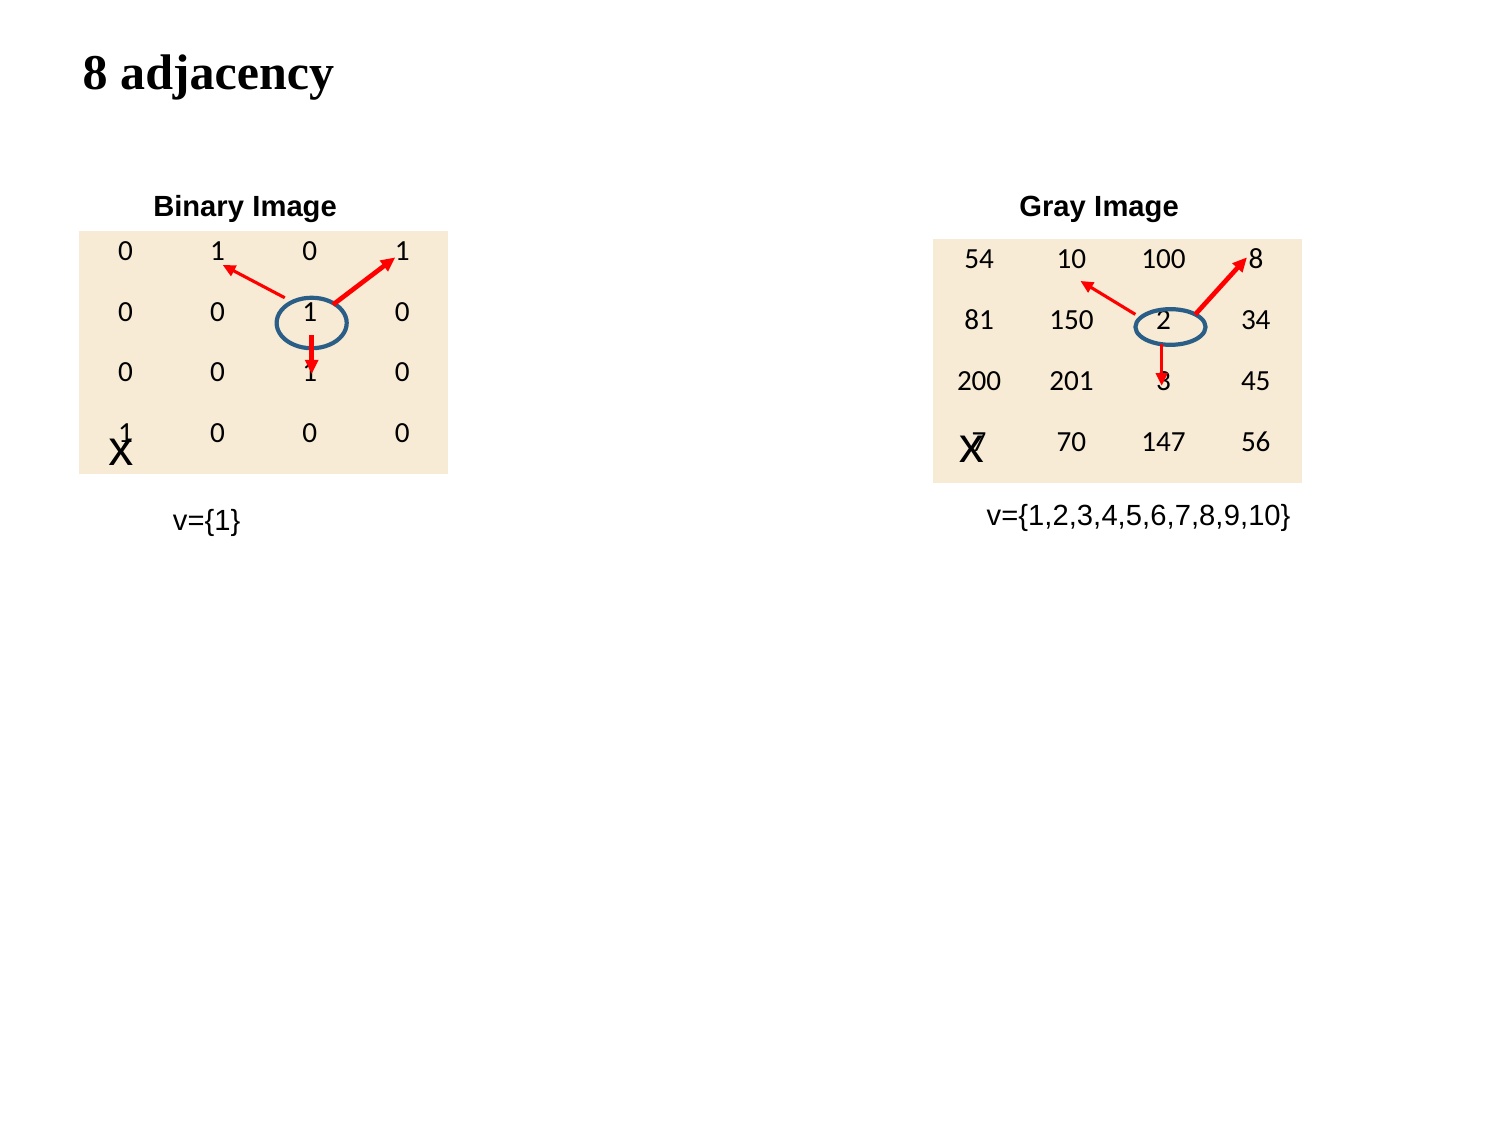

8 adjacency
Gray Image
Binary Image
| 0 | 1 | 0 | 1 |
| --- | --- | --- | --- |
| 0 | 0 | 1 | 0 |
| 0 | 0 | 1 | 0 |
| 1 | 0 | 0 | 0 |
| 54 | 10 | 100 | 8 |
| --- | --- | --- | --- |
| 81 | 150 | 2 | 34 |
| 200 | 201 | 3 | 45 |
| 7 | 70 | 147 | 56 |

 x
 x
v={1,2,3,4,5,6,7,8,9,10}
v={1}